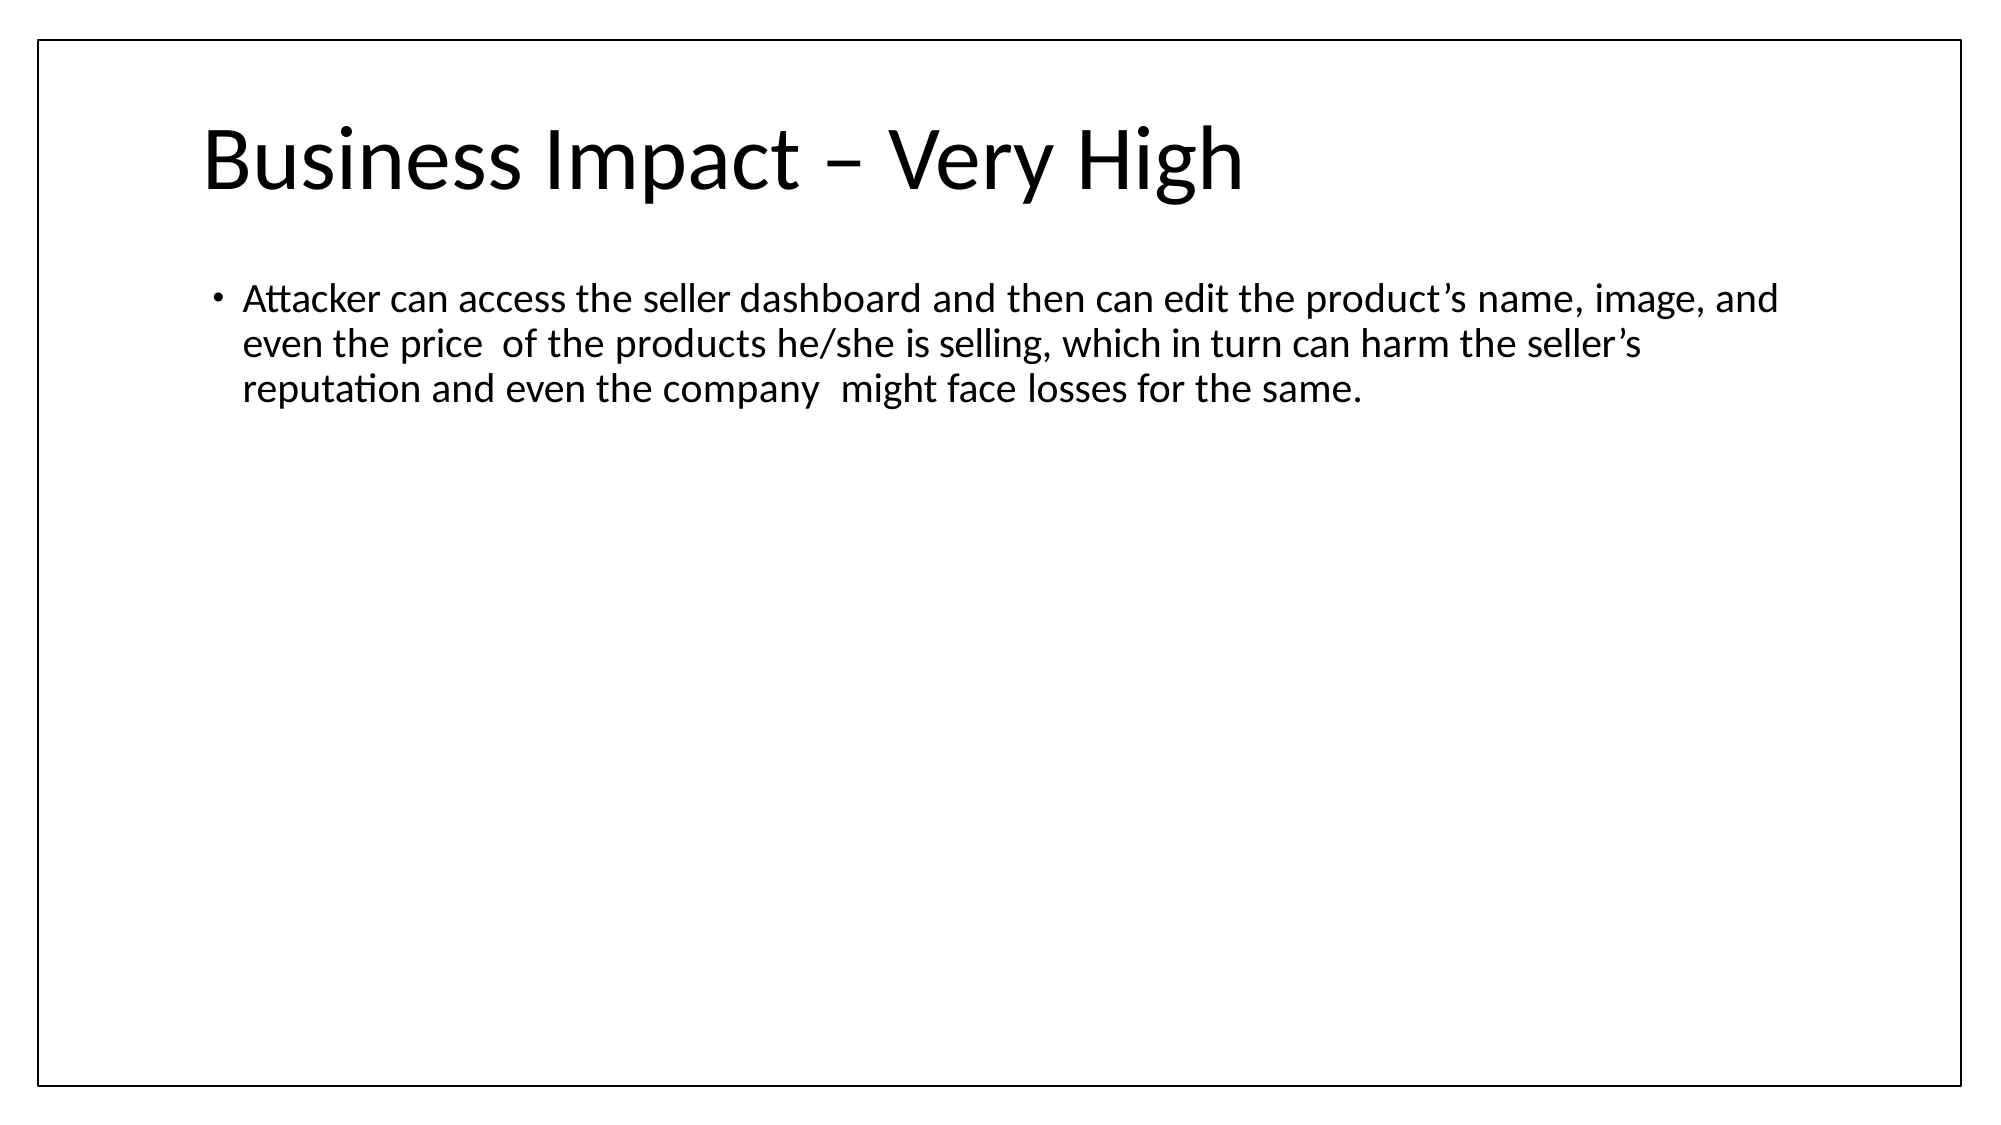

# Business Impact – Very High
Attacker can access the seller dashboard and then can edit the product’s name, image, and even the price  of the products he/she is selling, which in turn can harm the seller’s reputation and even the company  might face losses for the same.